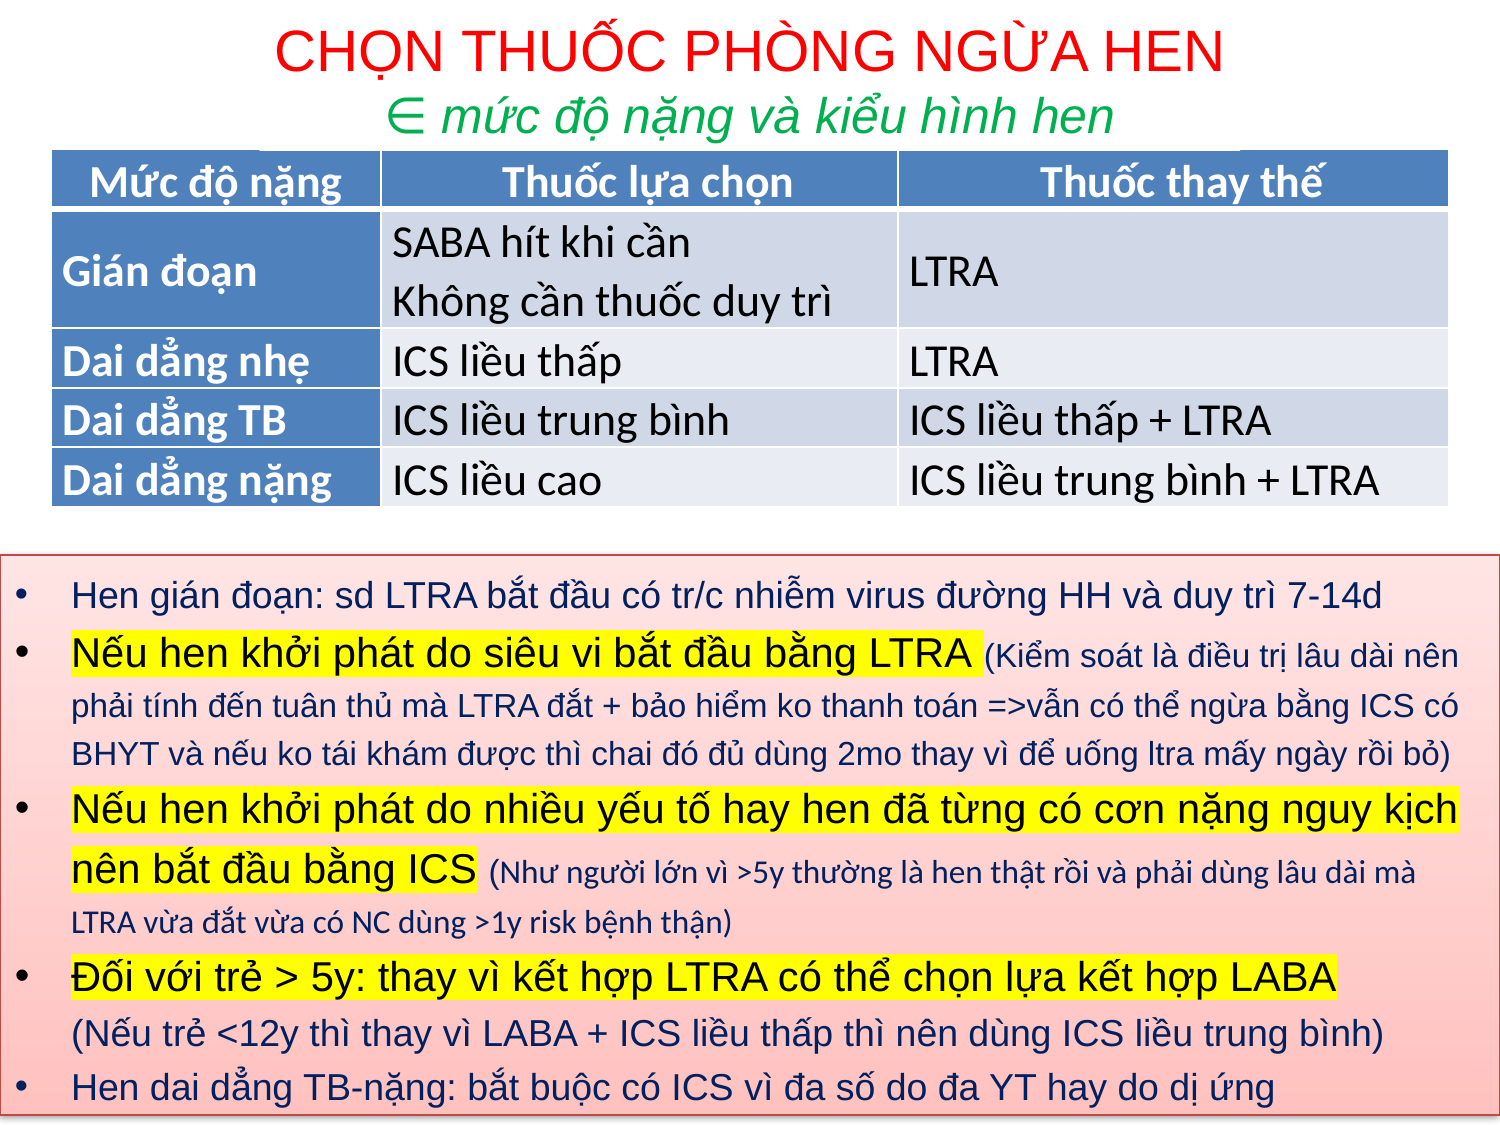

CHỌN THUỐC PHÒNG NGỪA HEN
∈ mức độ nặng và kiểu hình hen
| Mức độ nặng | Thuốc lựa chọn | Thuốc thay thế |
| --- | --- | --- |
| Gián đoạn | SABA hít khi cần Không cần thuốc duy trì | LTRA |
| Dai dẳng nhẹ | ICS liều thấp | LTRA |
| Dai dẳng TB | ICS liều trung bình | ICS liều thấp + LTRA |
| Dai dẳng nặng | ICS liều cao | ICS liều trung bình + LTRA |
Hen gián đoạn: sd LTRA bắt đầu có tr/c nhiễm virus đường HH và duy trì 7-14d
Nếu hen khởi phát do siêu vi bắt đầu bằng LTRA (Kiểm soát là điều trị lâu dài nên phải tính đến tuân thủ mà LTRA đắt + bảo hiểm ko thanh toán =>vẫn có thể ngừa bằng ICS có BHYT và nếu ko tái khám được thì chai đó đủ dùng 2mo thay vì để uống ltra mấy ngày rồi bỏ)
Nếu hen khởi phát do nhiều yếu tố hay hen đã từng có cơn nặng nguy kịch nên bắt đầu bằng ICS (Như người lớn vì >5y thường là hen thật rồi và phải dùng lâu dài mà LTRA vừa đắt vừa có NC dùng >1y risk bệnh thận)
Đối với trẻ > 5y: thay vì kết hợp LTRA có thể chọn lựa kết hợp LABA
(Nếu trẻ <12y thì thay vì LABA + ICS liều thấp thì nên dùng ICS liều trung bình)
Hen dai dẳng TB-nặng: bắt buộc có ICS vì đa số do đa YT hay do dị ứng